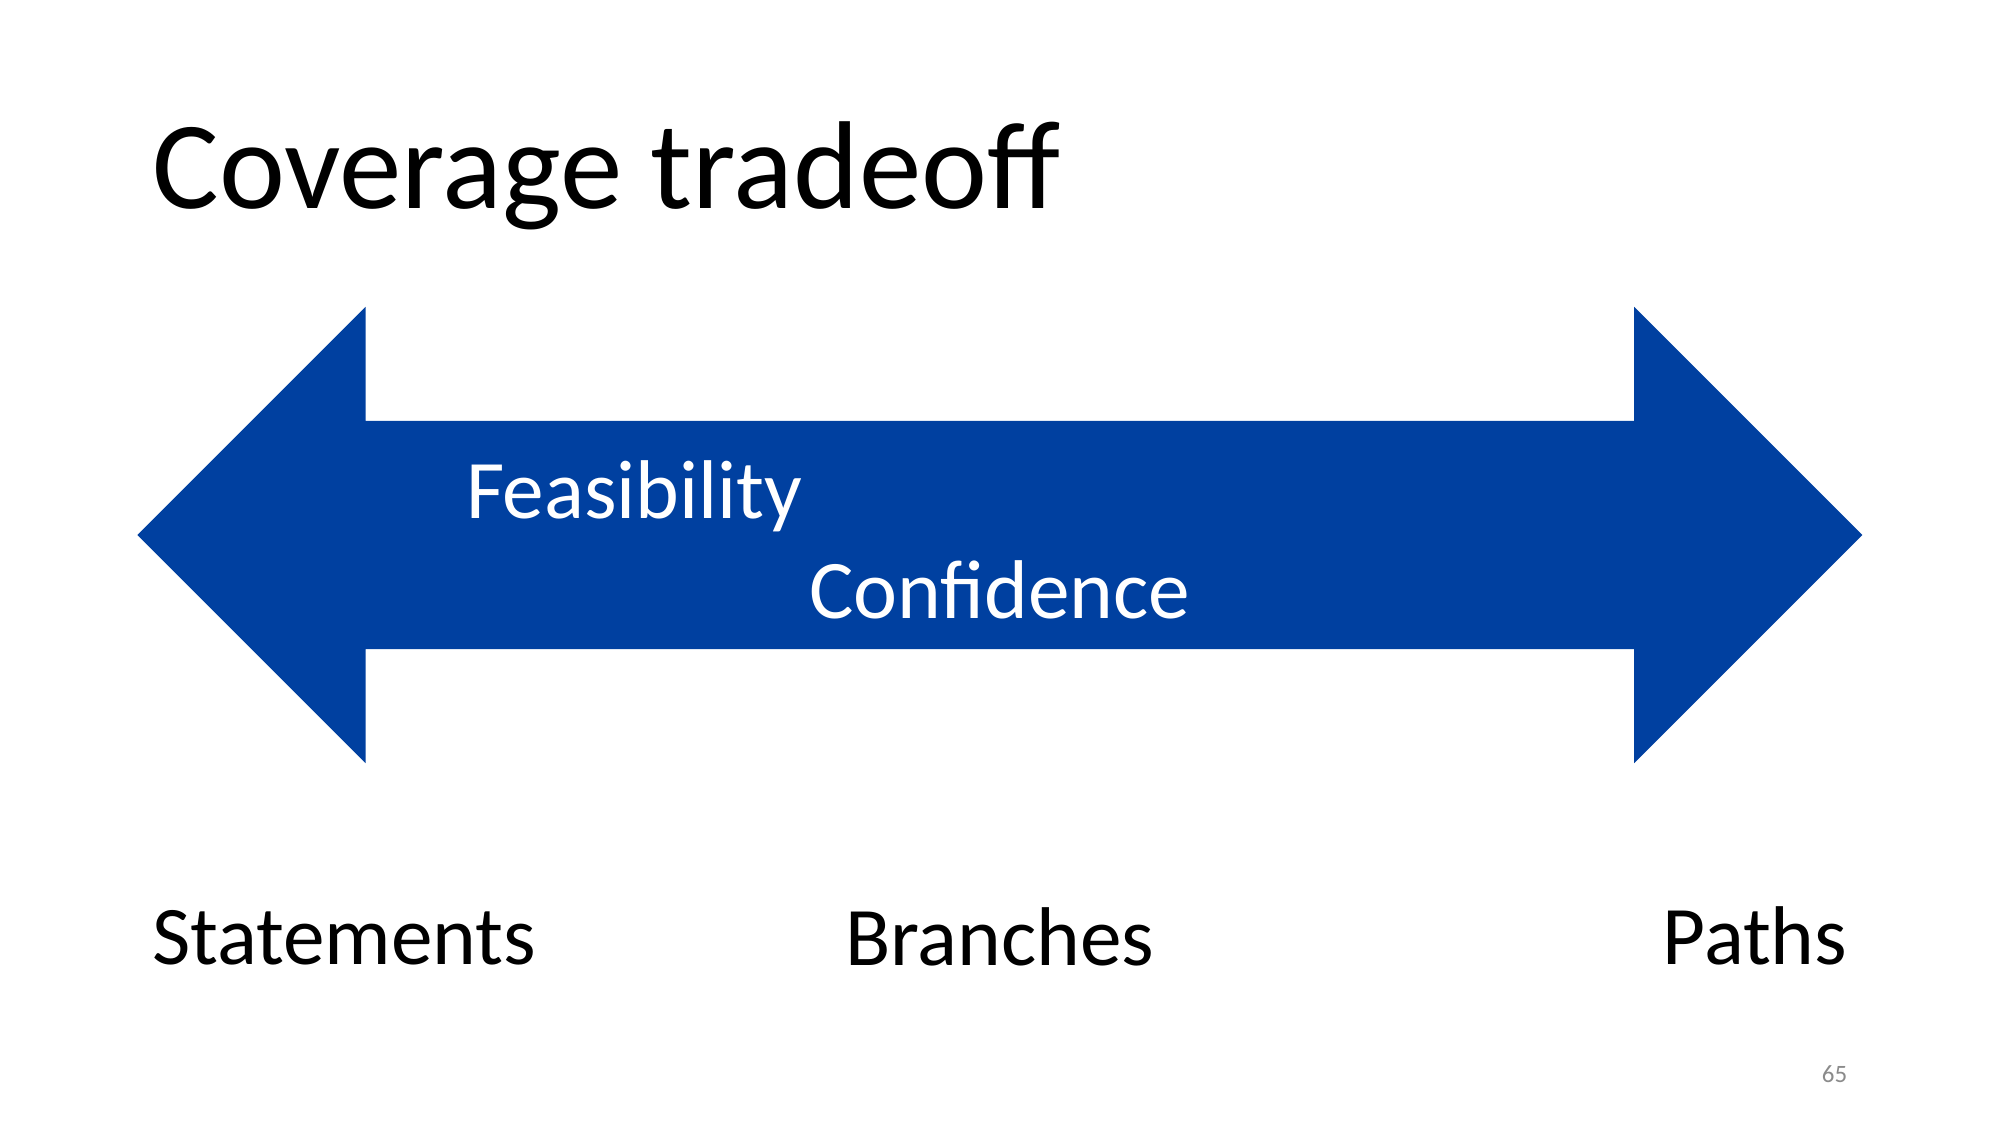

# Coverage tradeoff
Feasibility                                        Confidence
Paths
Statements
Branches
65